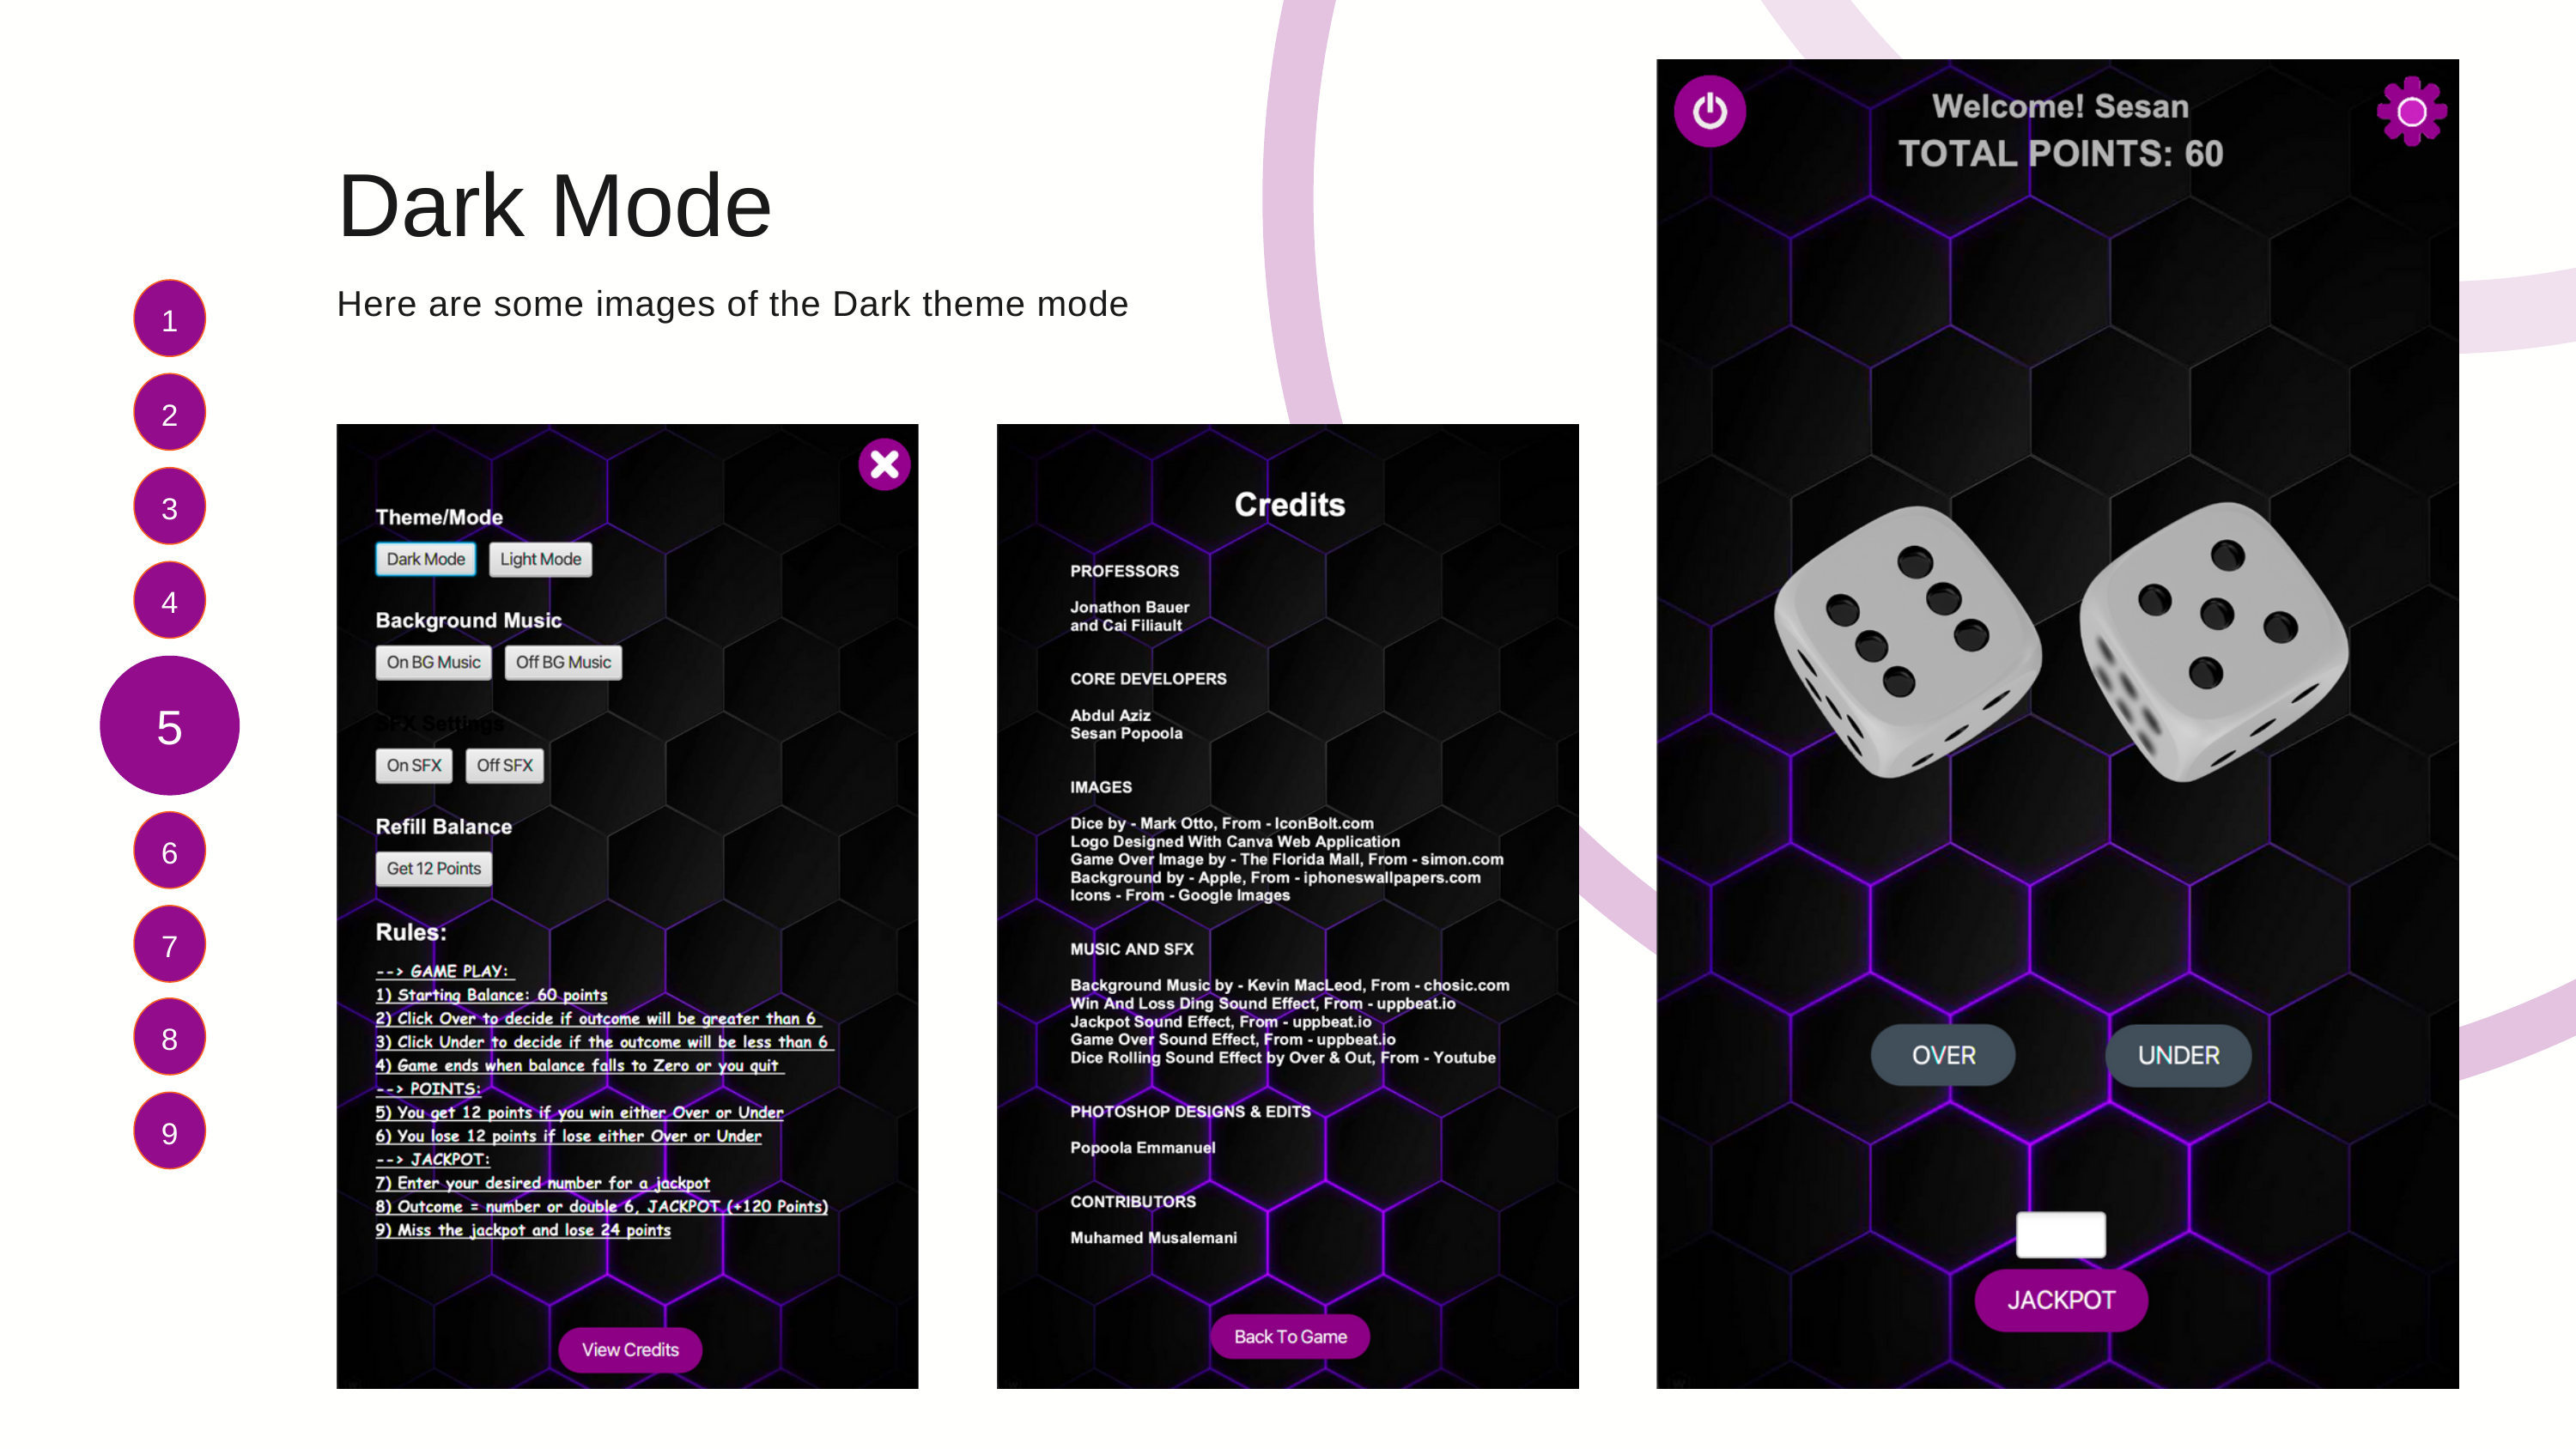

Dark Mode
Here are some images of the Dark theme mode

1

2

3

4

5

6

7

8

9